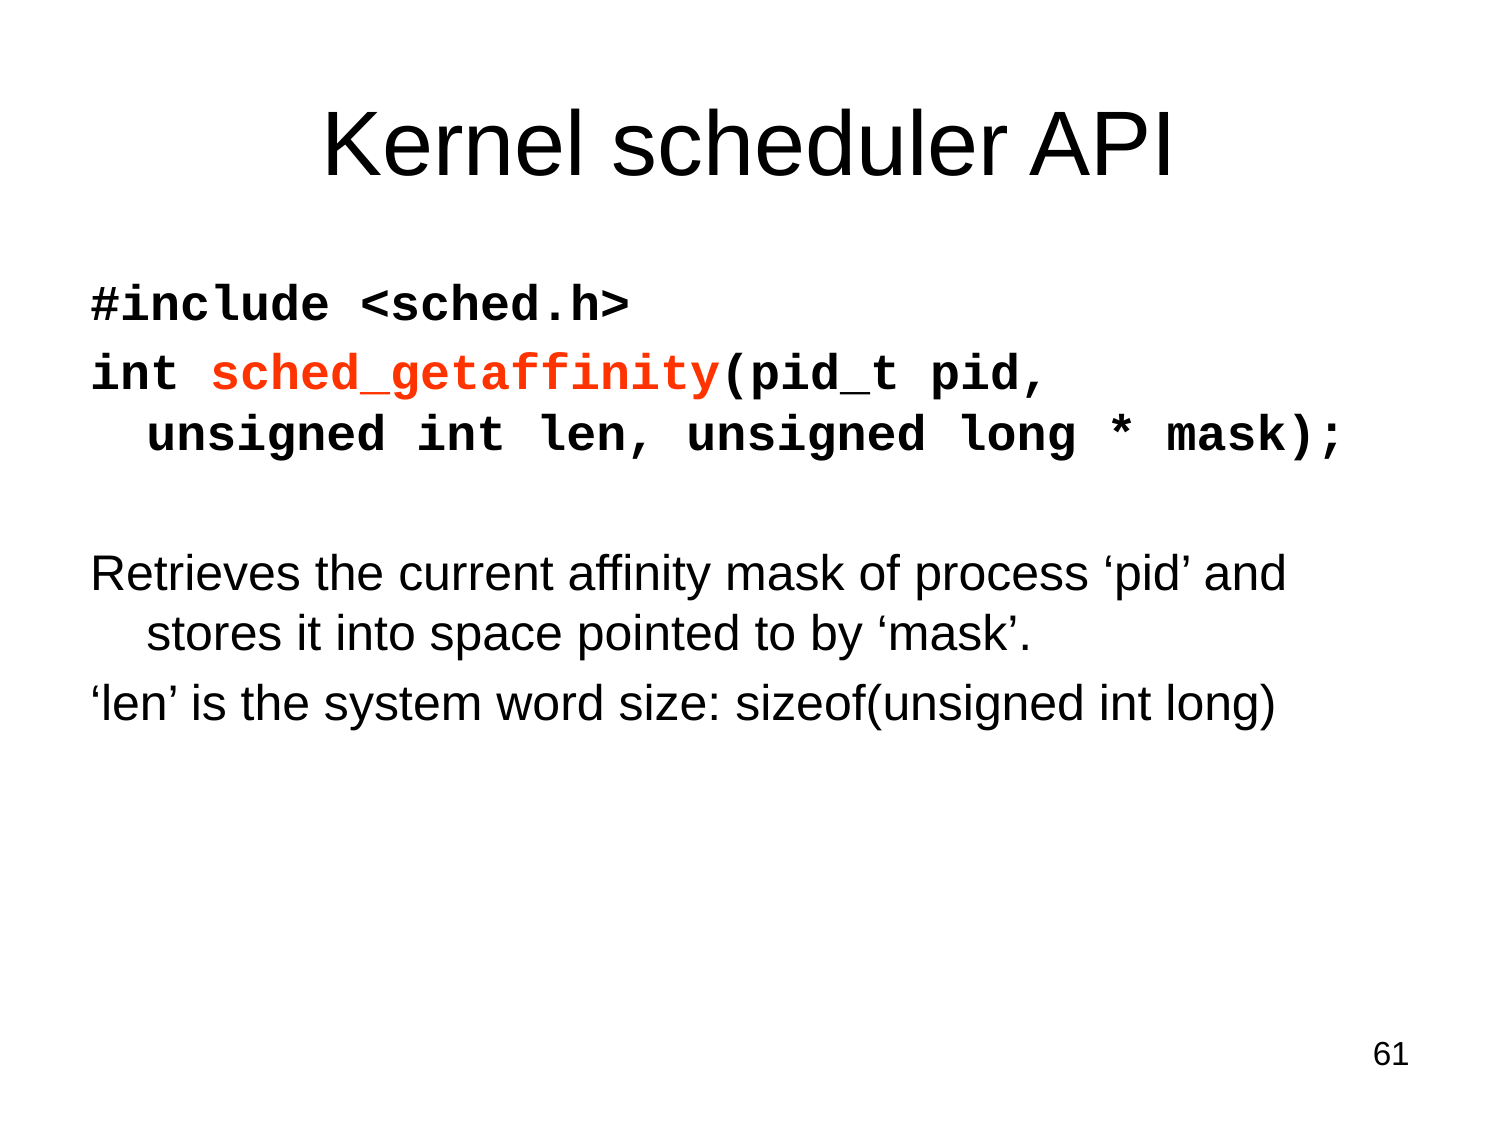

# Kernel scheduler API
#include <sched.h>
int sched_getaffinity(pid_t pid,
unsigned int len, unsigned long * mask);

Retrieves the current affinity mask of process ‘pid’ and stores it into space pointed to by ‘mask’.
‘len’ is the system word size: sizeof(unsigned int long)

61